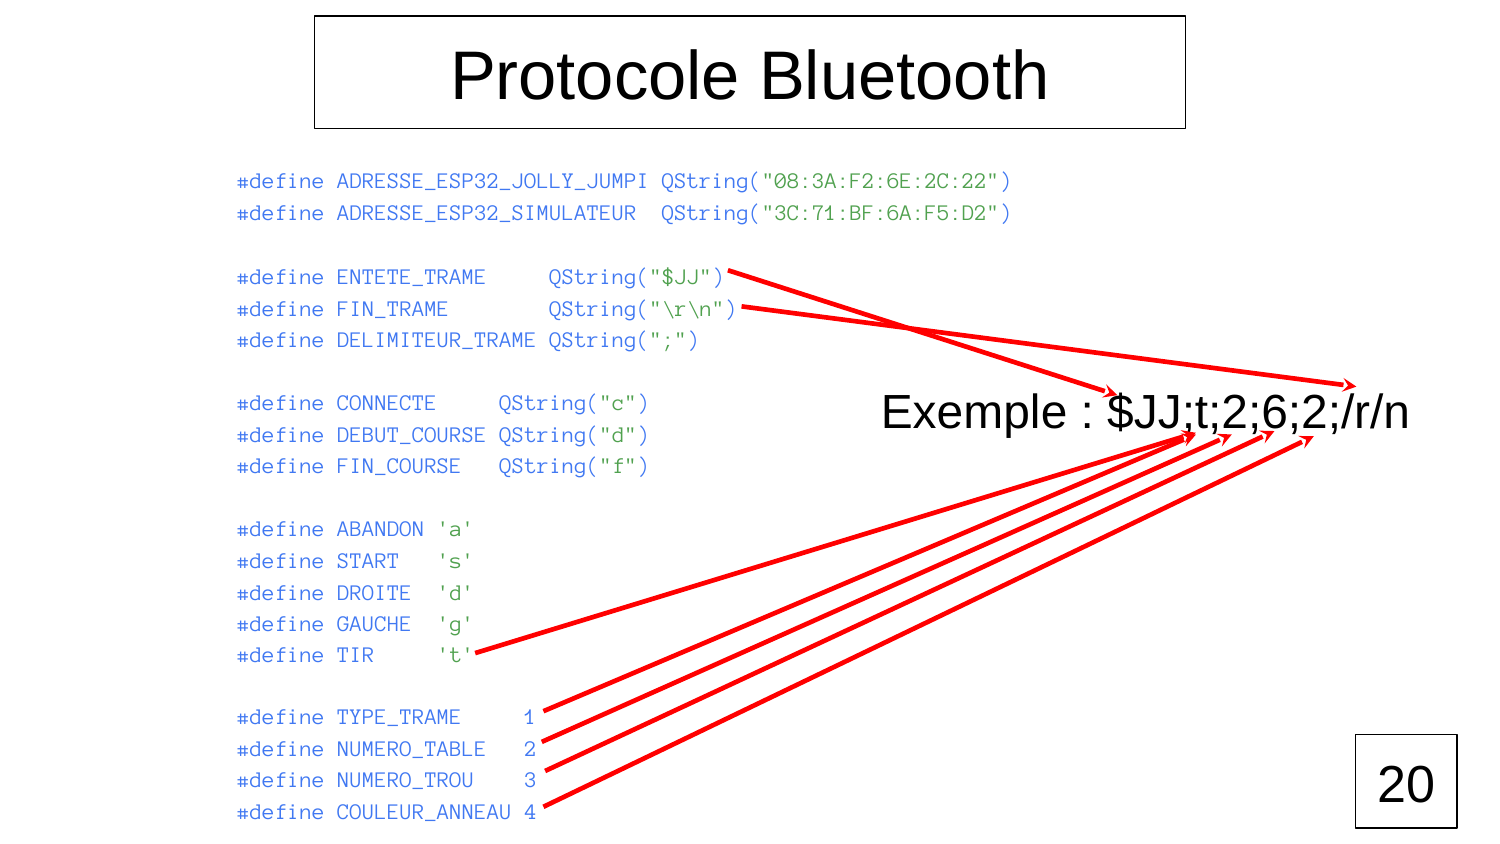

Protocole Bluetooth
#define ADRESSE_ESP32_JOLLY_JUMPI QString("08:3A:F2:6E:2C:22")
#define ADRESSE_ESP32_SIMULATEUR  QString("3C:71:BF:6A:F5:D2")
#define ENTETE_TRAME     QString("$JJ")
#define FIN_TRAME        QString("\r\n")
#define DELIMITEUR_TRAME QString(";")
#define CONNECTE     QString("c")
#define DEBUT_COURSE QString("d")
#define FIN_COURSE   QString("f")
#define ABANDON 'a'
#define START   's'
#define DROITE  'd'
#define GAUCHE  'g'
#define TIR     't'
Exemple : $JJ;t;2;6;2;/r/n
#define TYPE_TRAME     1
#define NUMERO_TABLE   2
#define NUMERO_TROU    3
#define COULEUR_ANNEAU 4
20